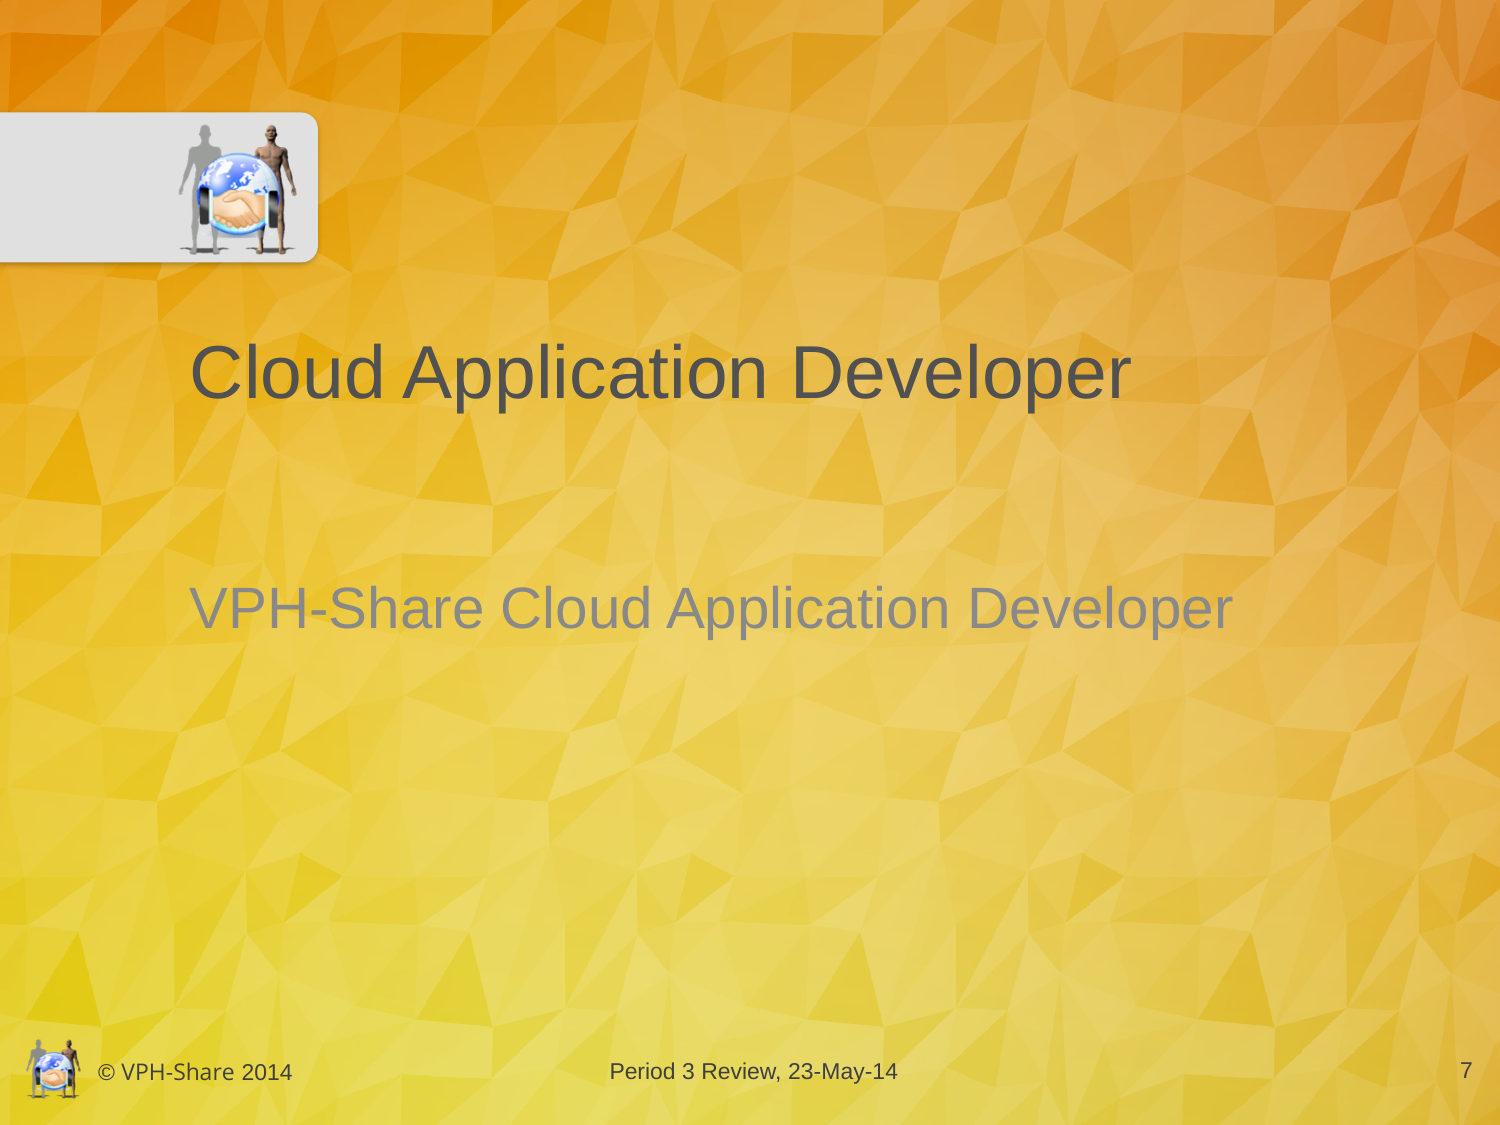

# Cloud Application Developer
VPH-Share Cloud Application Developer